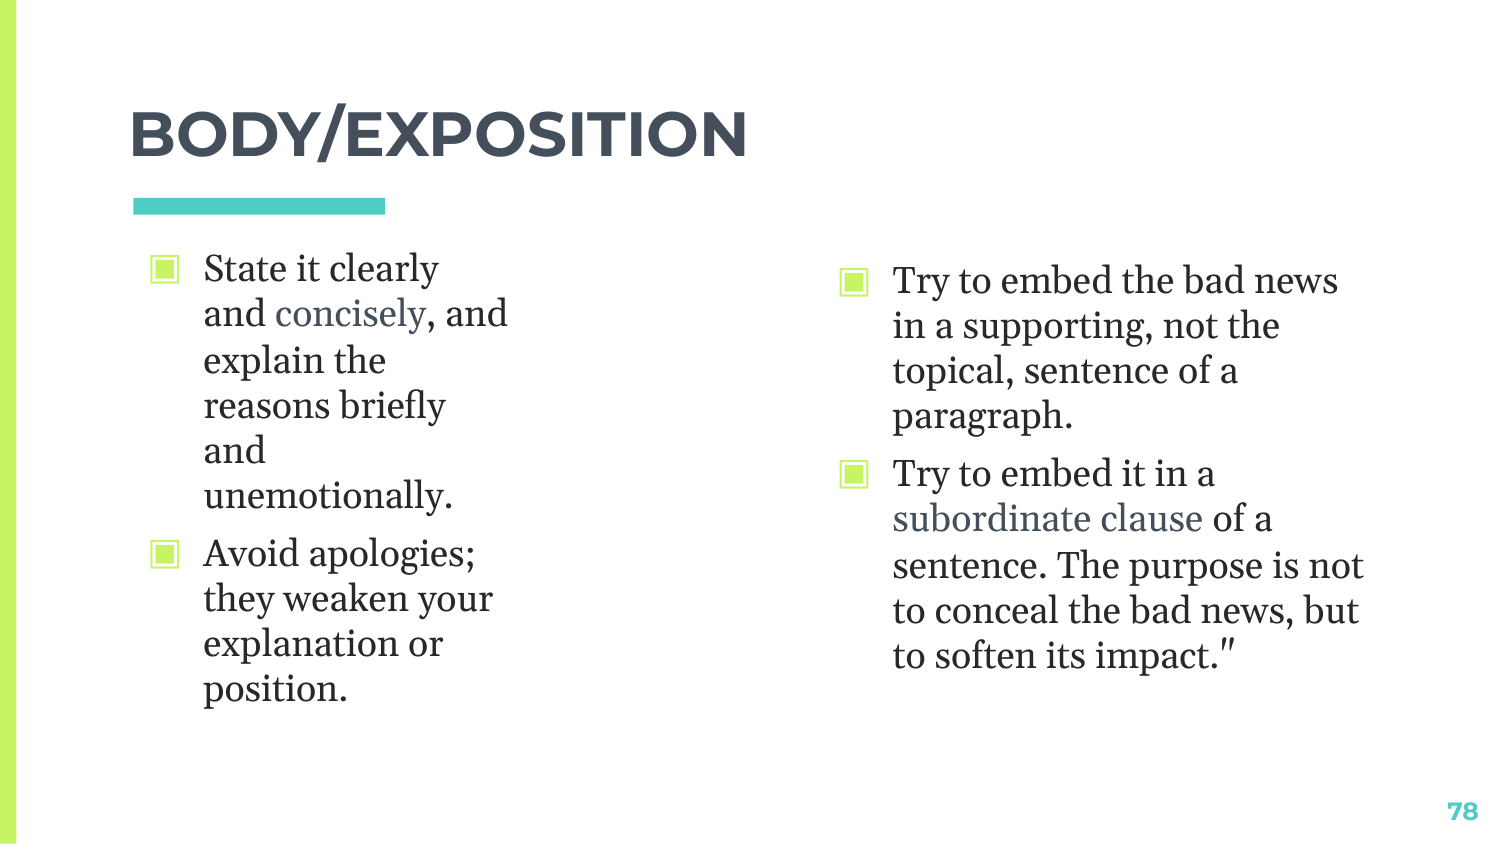

# BODY/EXPOSITION
State it clearly and concisely, and explain the reasons briefly and unemotionally.
Avoid apologies; they weaken your explanation or position.
Try to embed the bad news in a supporting, not the topical, sentence of a paragraph.
Try to embed it in a subordinate clause of a sentence. The purpose is not to conceal the bad news, but to soften its impact."
78